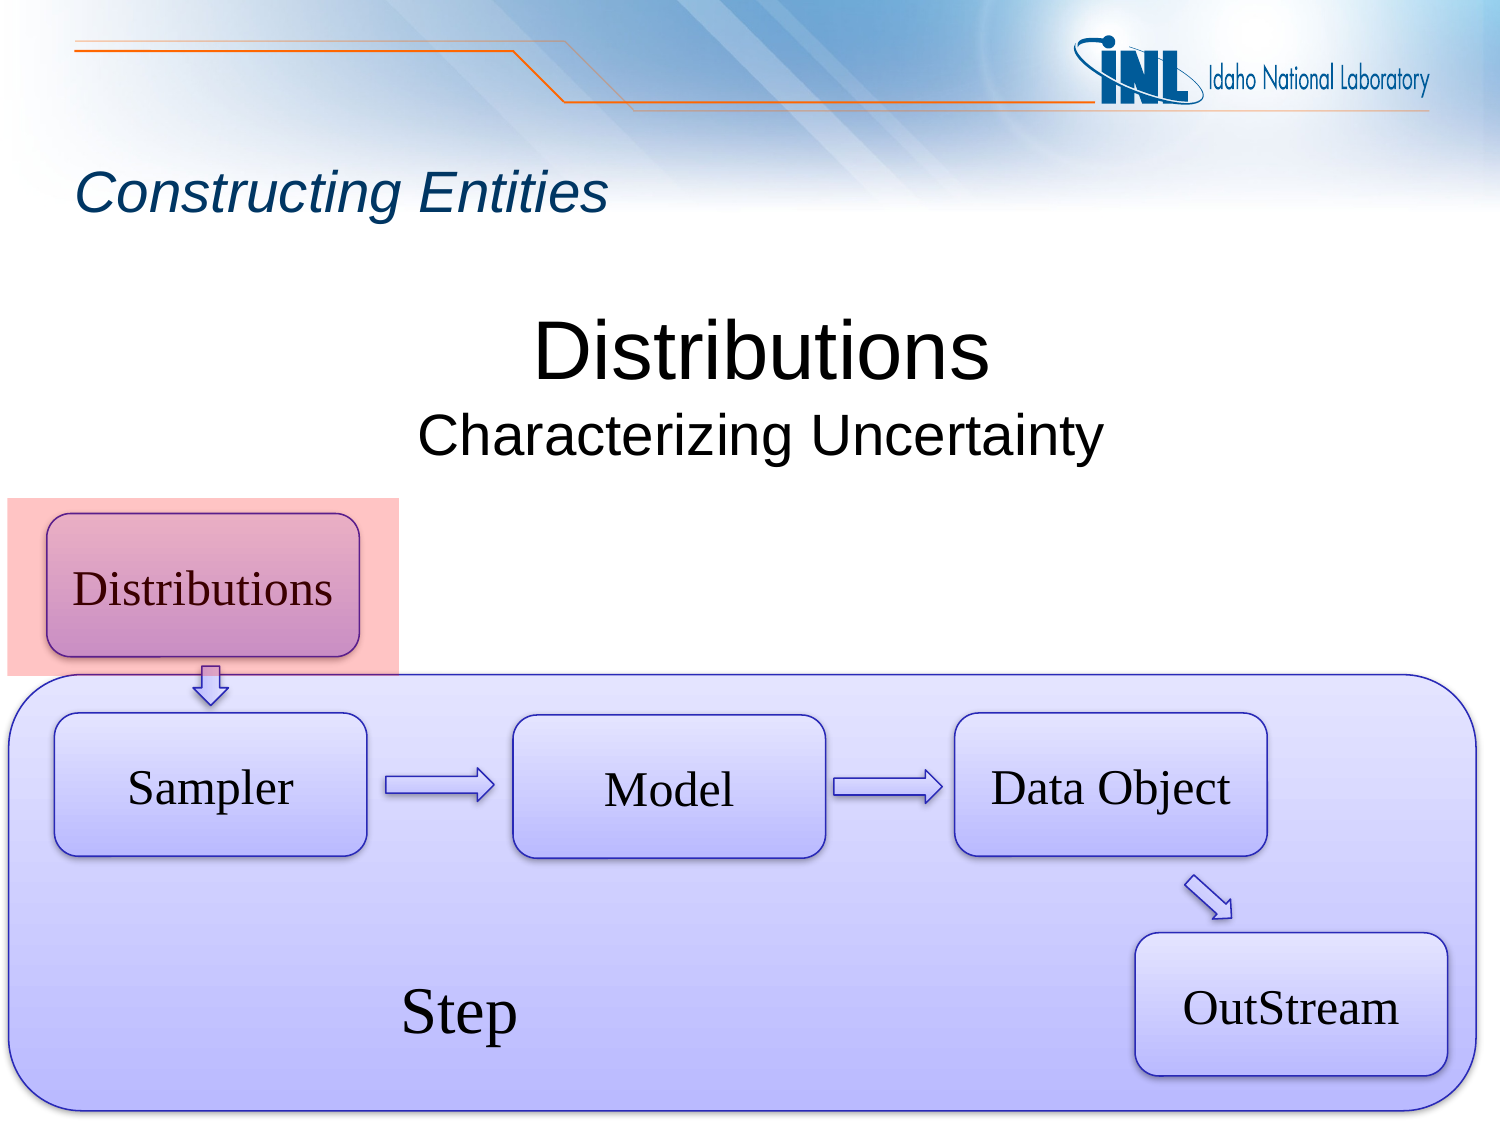

# Constructing Entities
Distributions
Characterizing Uncertainty

Distributions

Sampler
Data Object
Model

OutStream

Step